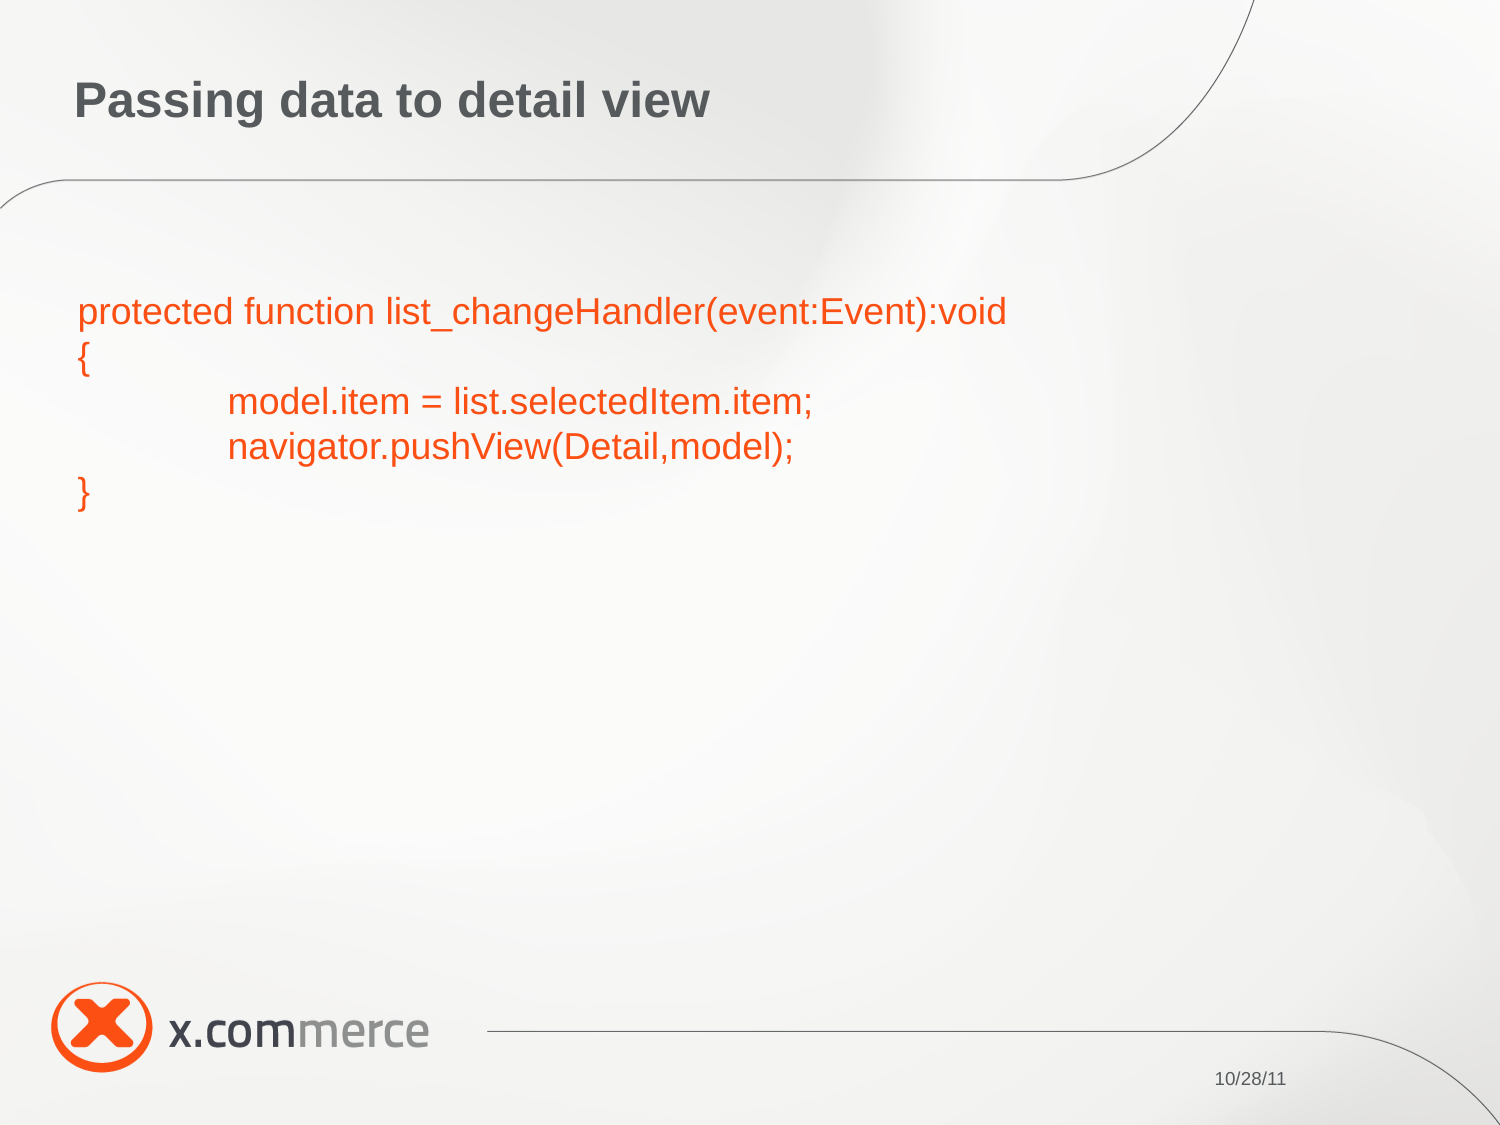

# Passing data to detail view
protected function list_changeHandler(event:Event):void
{
	model.item = list.selectedItem.item;
	navigator.pushView(Detail,model);
}
10/28/11